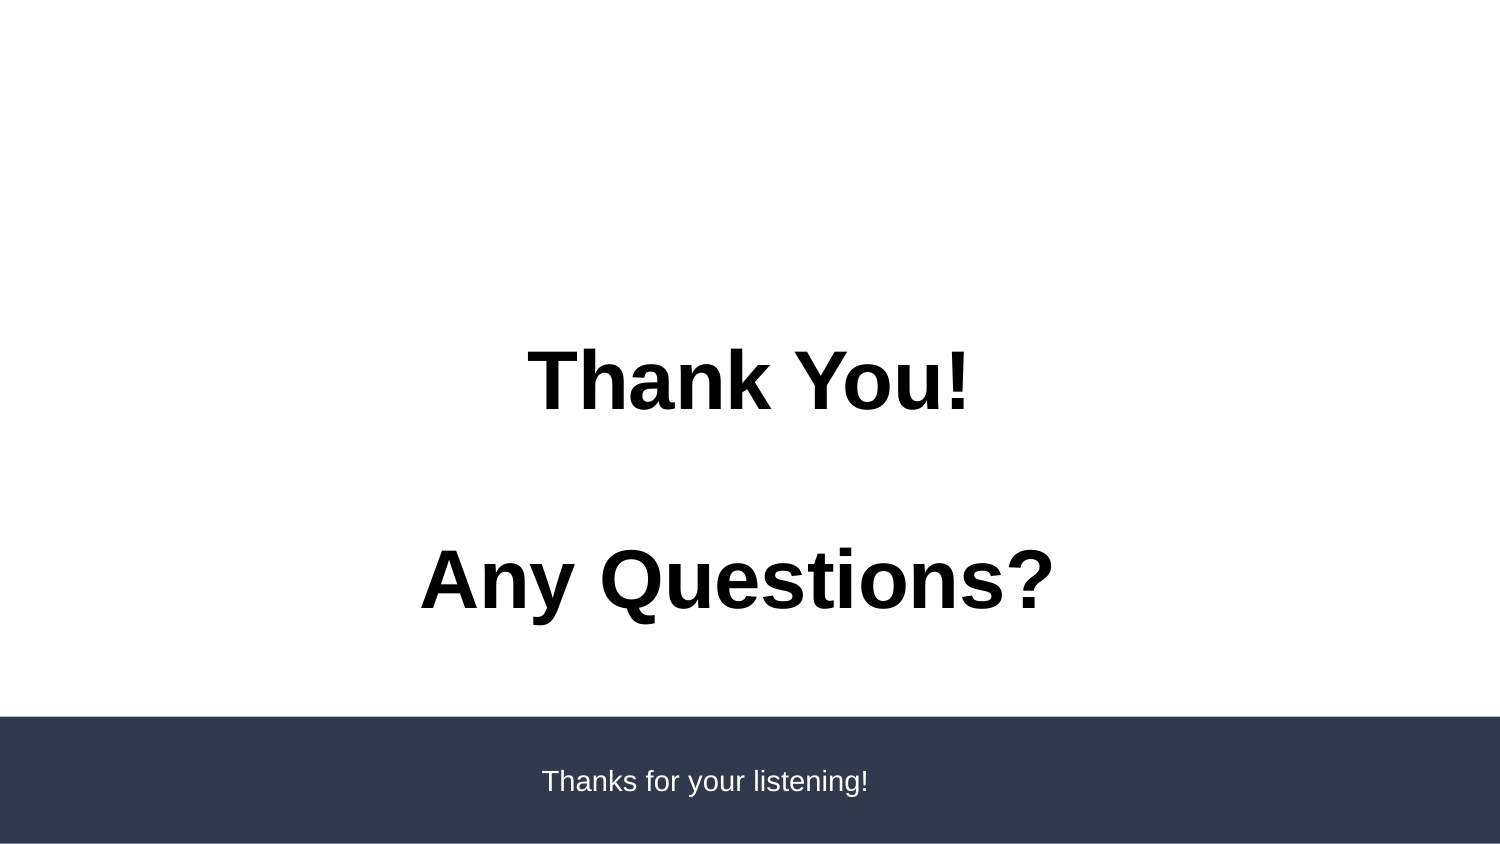

Thank You!
Any Questions?
Thanks for your listening!